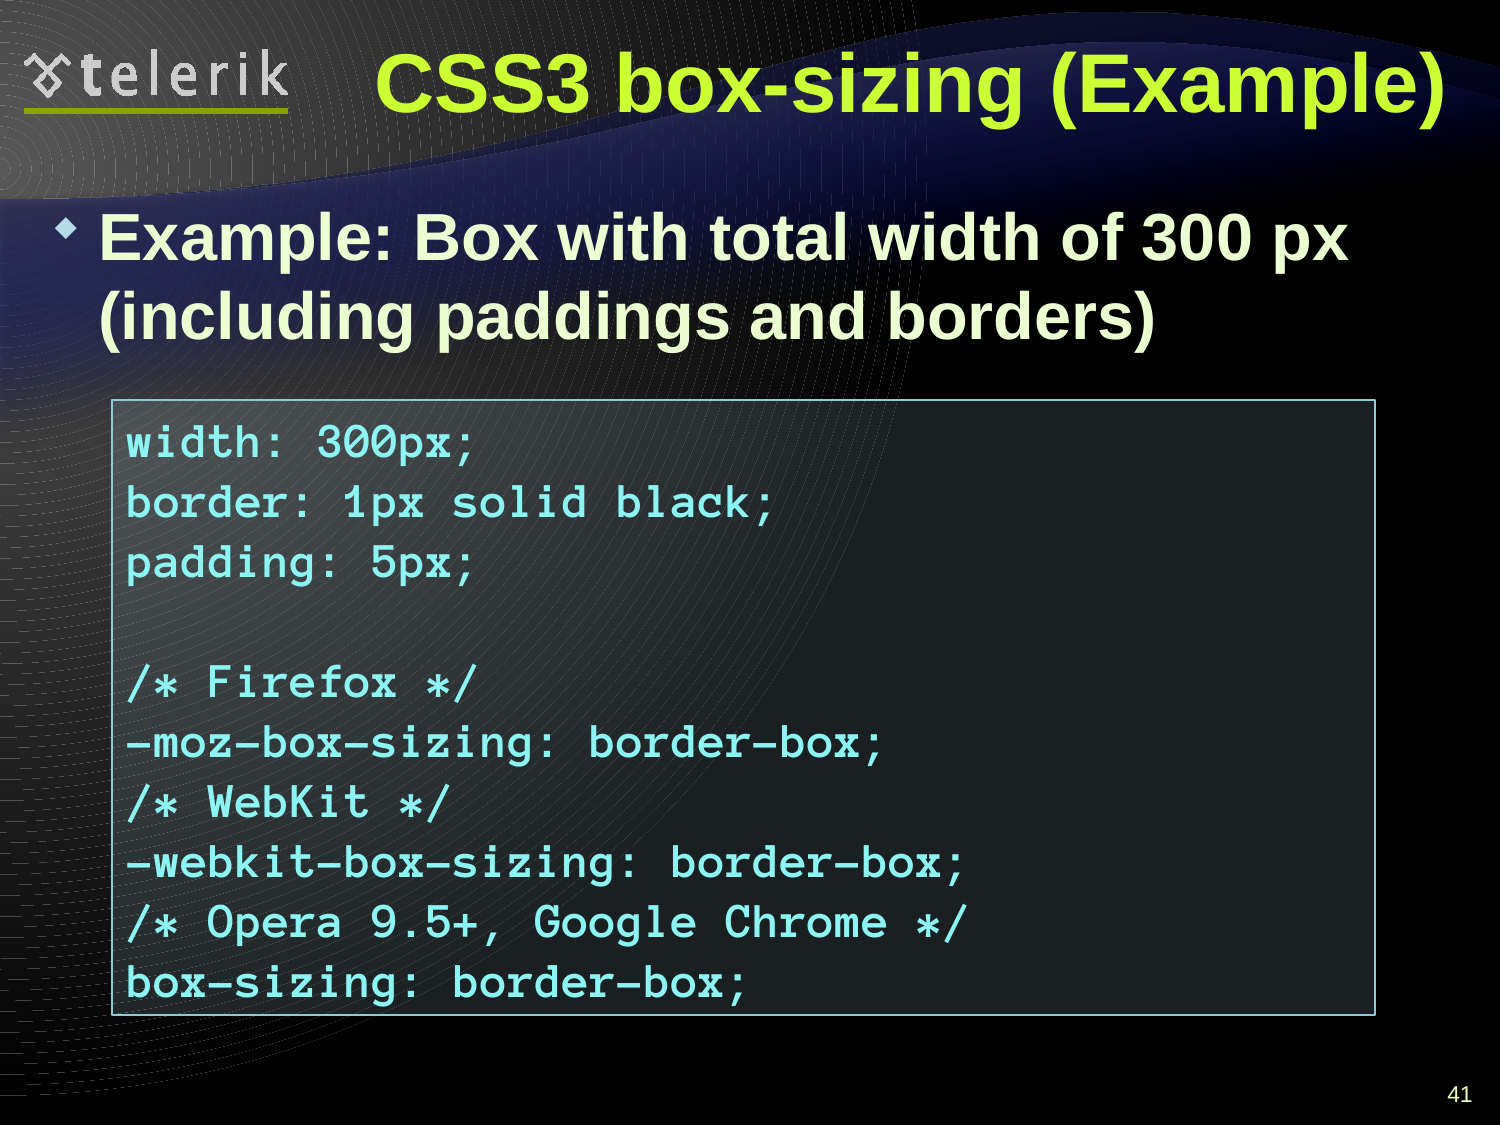

# CSS3 box-sizing (Example)
Example: Box with total width of 300 px (including paddings and borders)

width: 300px;
border: 1px solid black;
padding: 5px;

/* Firefox */
-moz-box-sizing: border-box;
/* WebKit */
-webkit-box-sizing: border-box;
/* Opera 9.5+, Google Chrome */
box-sizing: border-box;
41